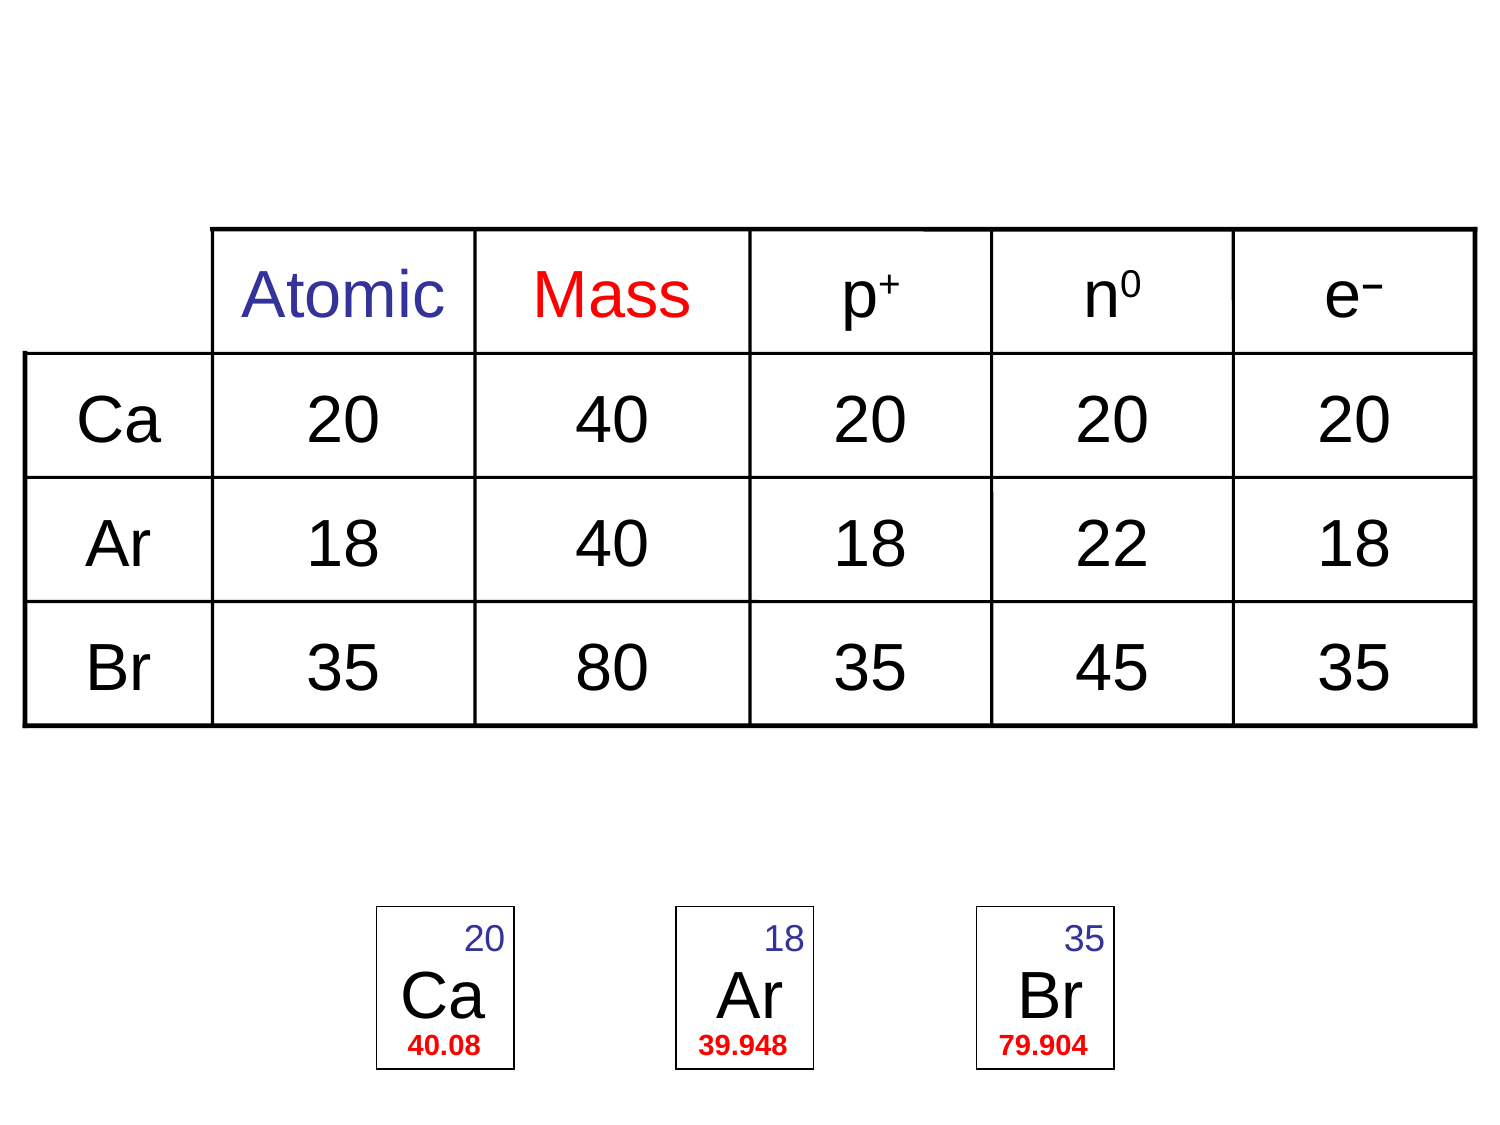

Atomic

Mass

p+

n0

e–

Ca

20
40
20
20
20
Ar

18
40
18
22
18
Br

35
80
35
45
35

20
Ca
40.08

18
Ar
39.948

35
Br
79.904